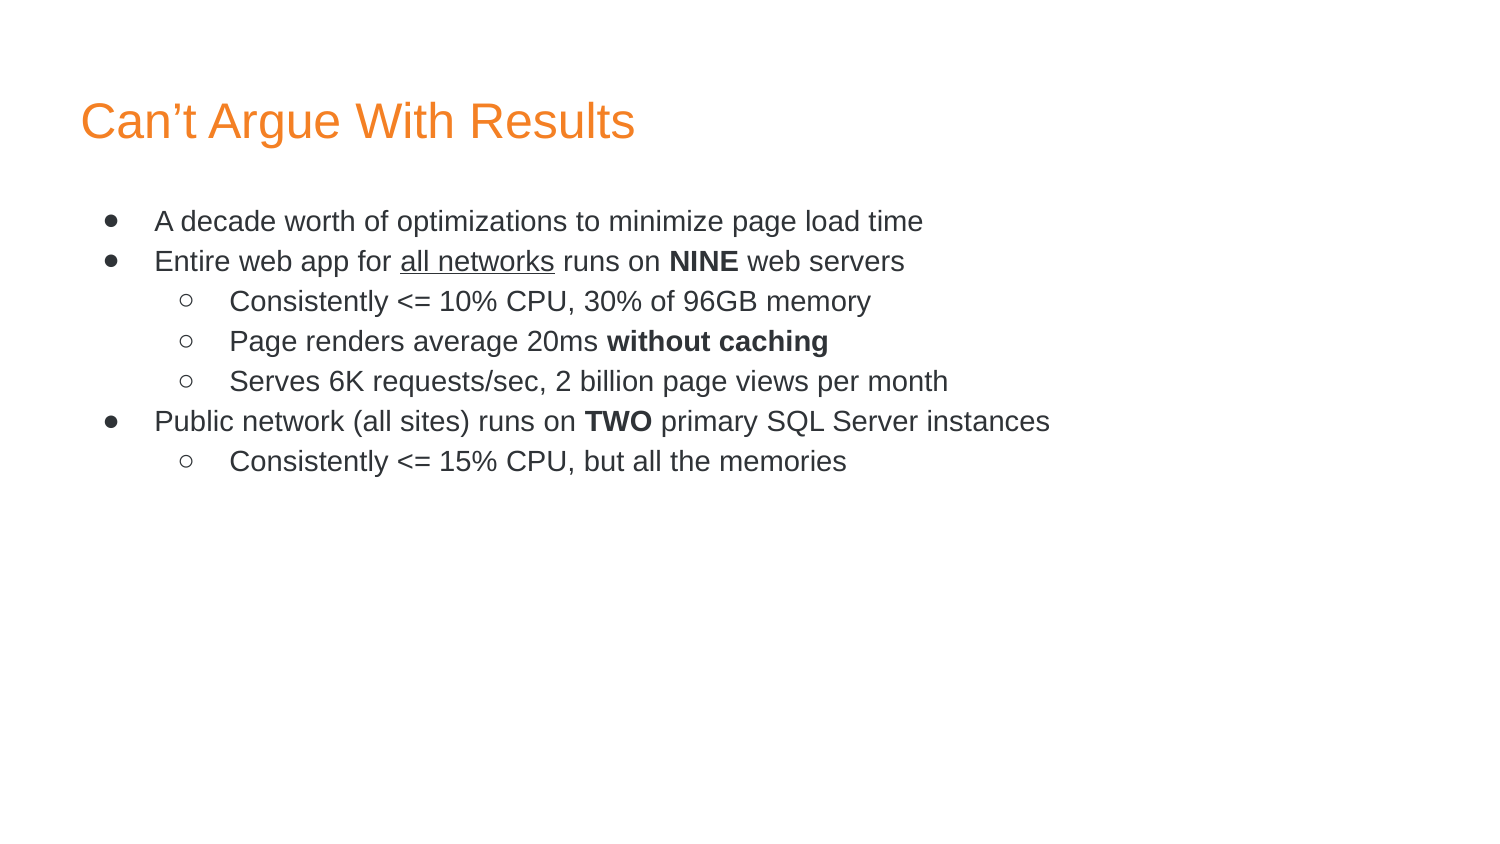

# Can’t Argue With Results
A decade worth of optimizations to minimize page load time
Entire web app for all networks runs on NINE web servers
Consistently <= 10% CPU, 30% of 96GB memory
Page renders average 20ms without caching
Serves 6K requests/sec, 2 billion page views per month
Public network (all sites) runs on TWO primary SQL Server instances
Consistently <= 15% CPU, but all the memories